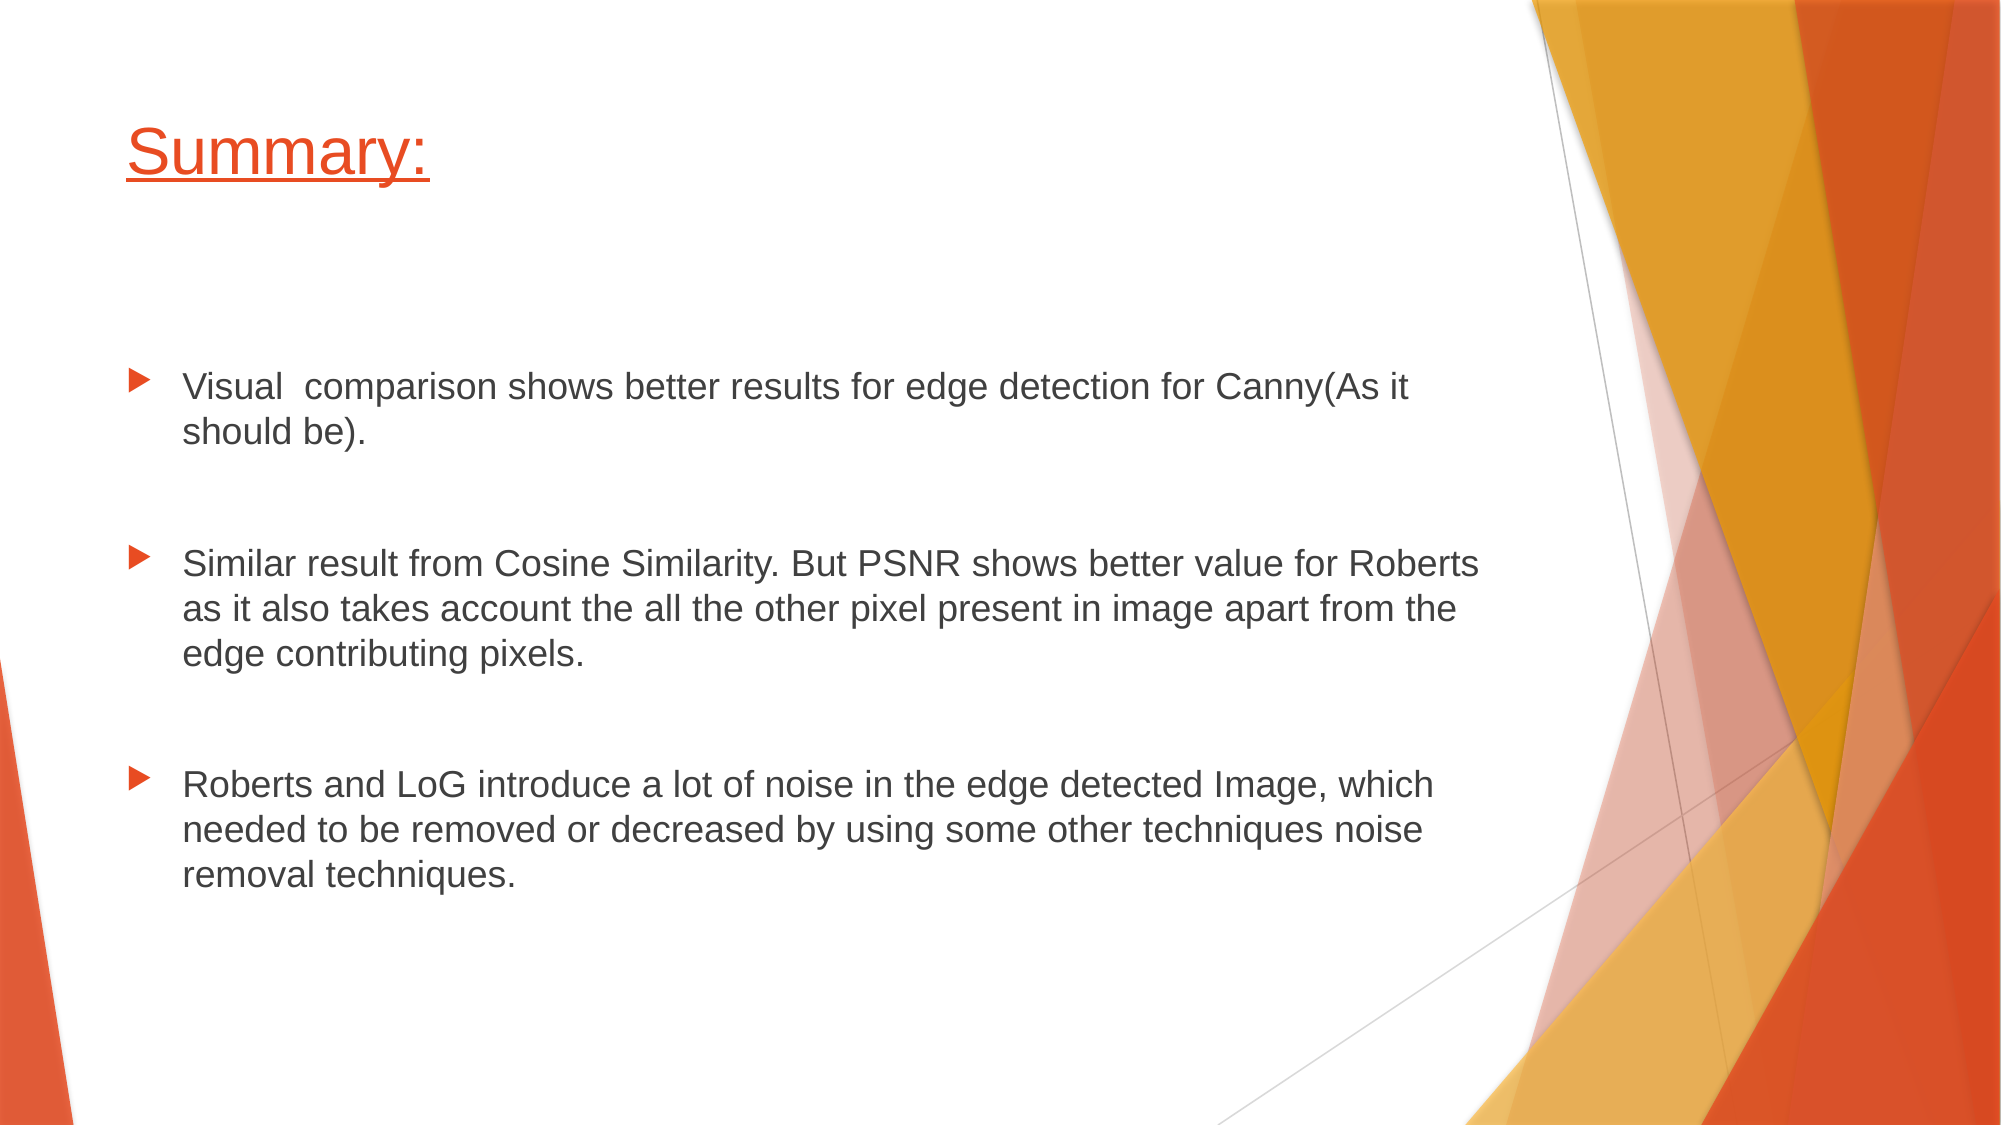

# Summary:
Visual  comparison shows better results for edge detection for Canny(As it should be).

Similar result from Cosine Similarity. But PSNR shows better value for Roberts as it also takes account the all the other pixel present in image apart from the edge contributing pixels.

Roberts and LoG introduce a lot of noise in the edge detected Image, which needed to be removed or decreased by using some other techniques noise removal techniques.